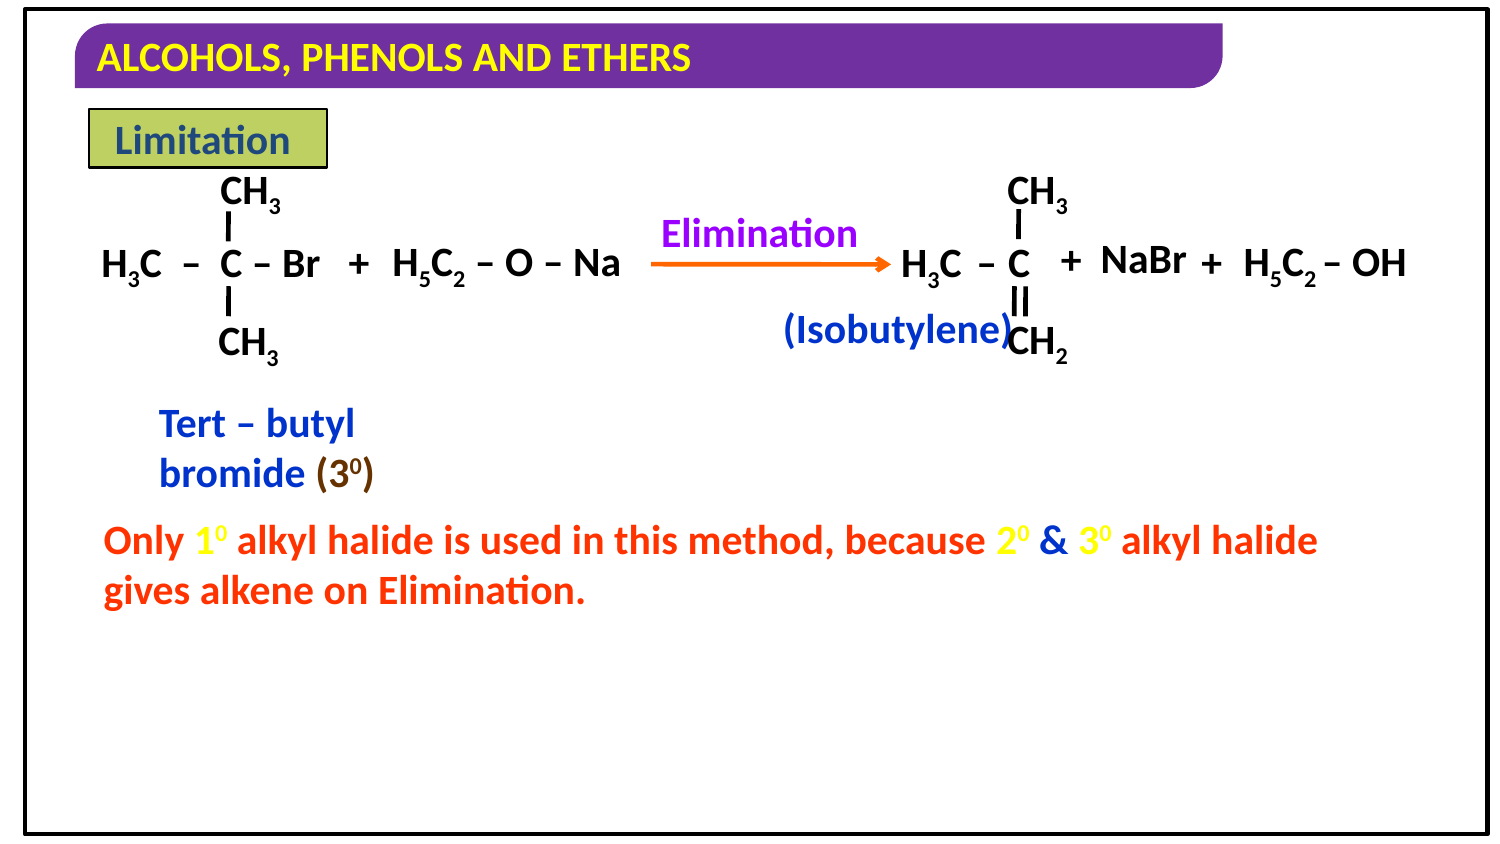

Limitation

CH3
H3C  –  C – Br
CH3
CH3
H3C  –  C
CH2
NaBr
+
H5C2 – OH
+
Elimination
H5C2 – O – Na
+
(Isobutylene)
Tert – butyl
bromide (30)
Only 10 alkyl halide is used in this method, because 20 & 30 alkyl halide
gives alkene on Elimination.